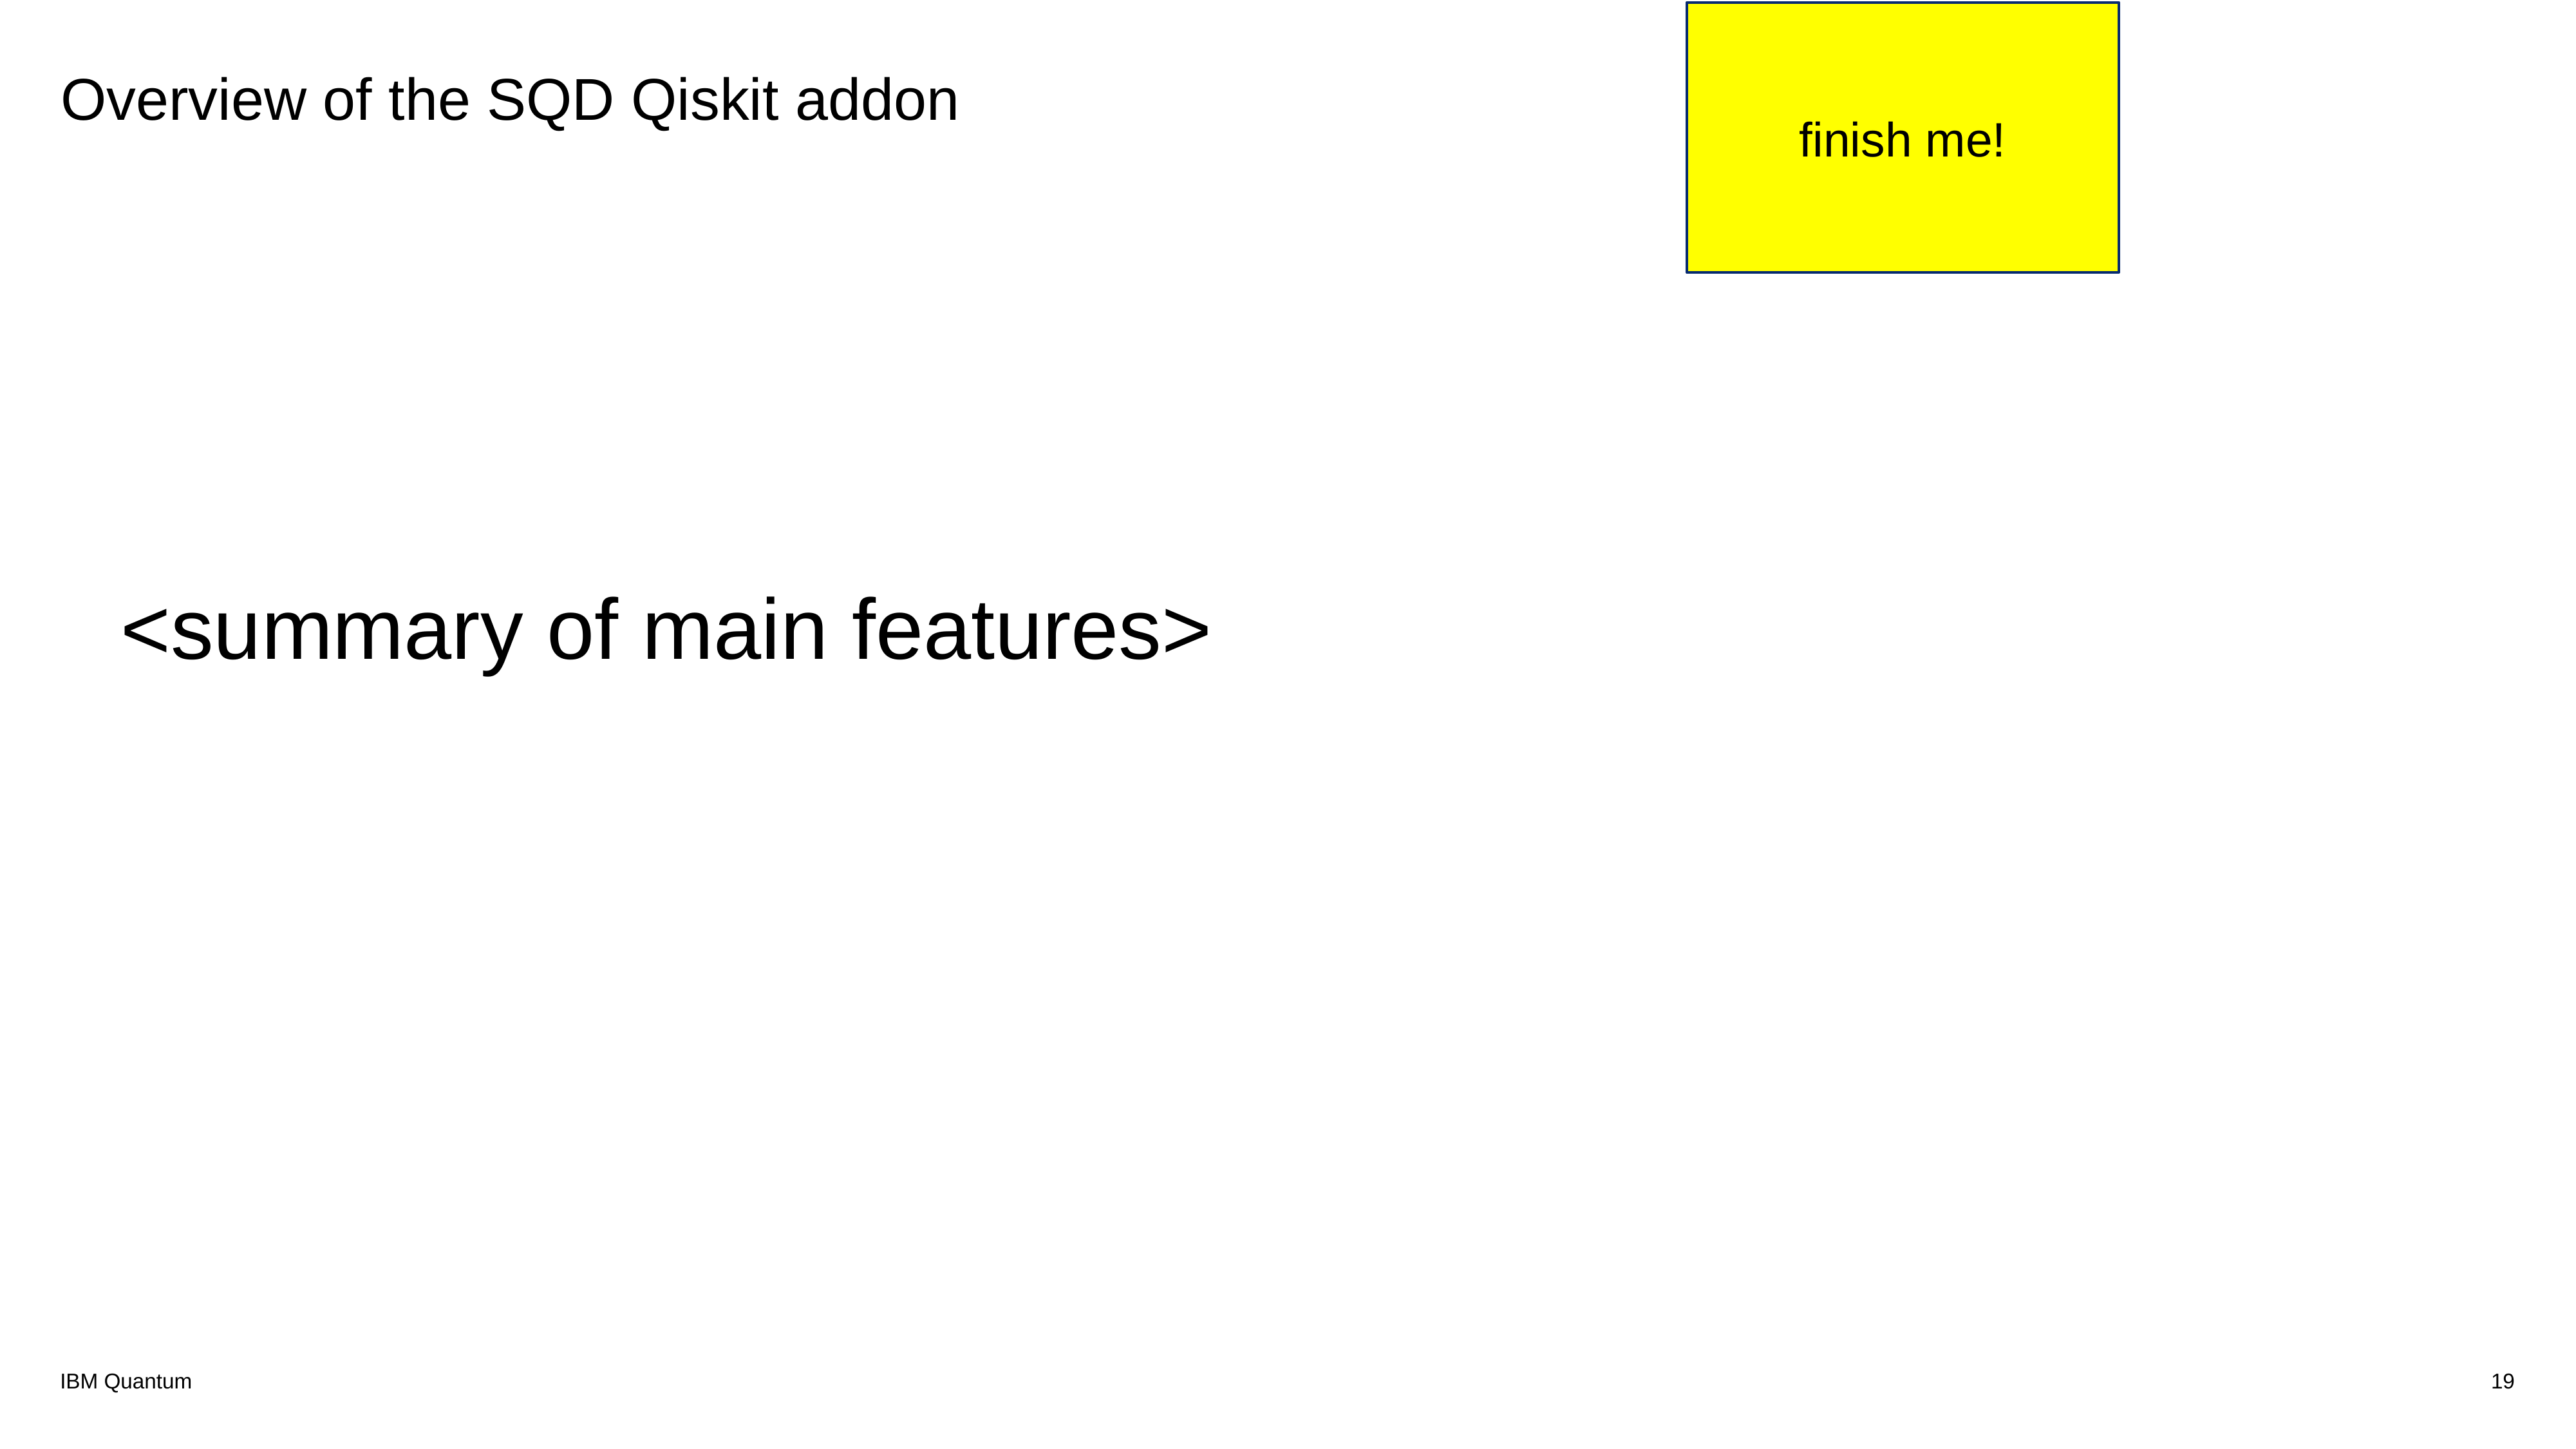

finish me!
Overview of the SQD Qiskit addon
# <summary of main features>
IBM Quantum
19